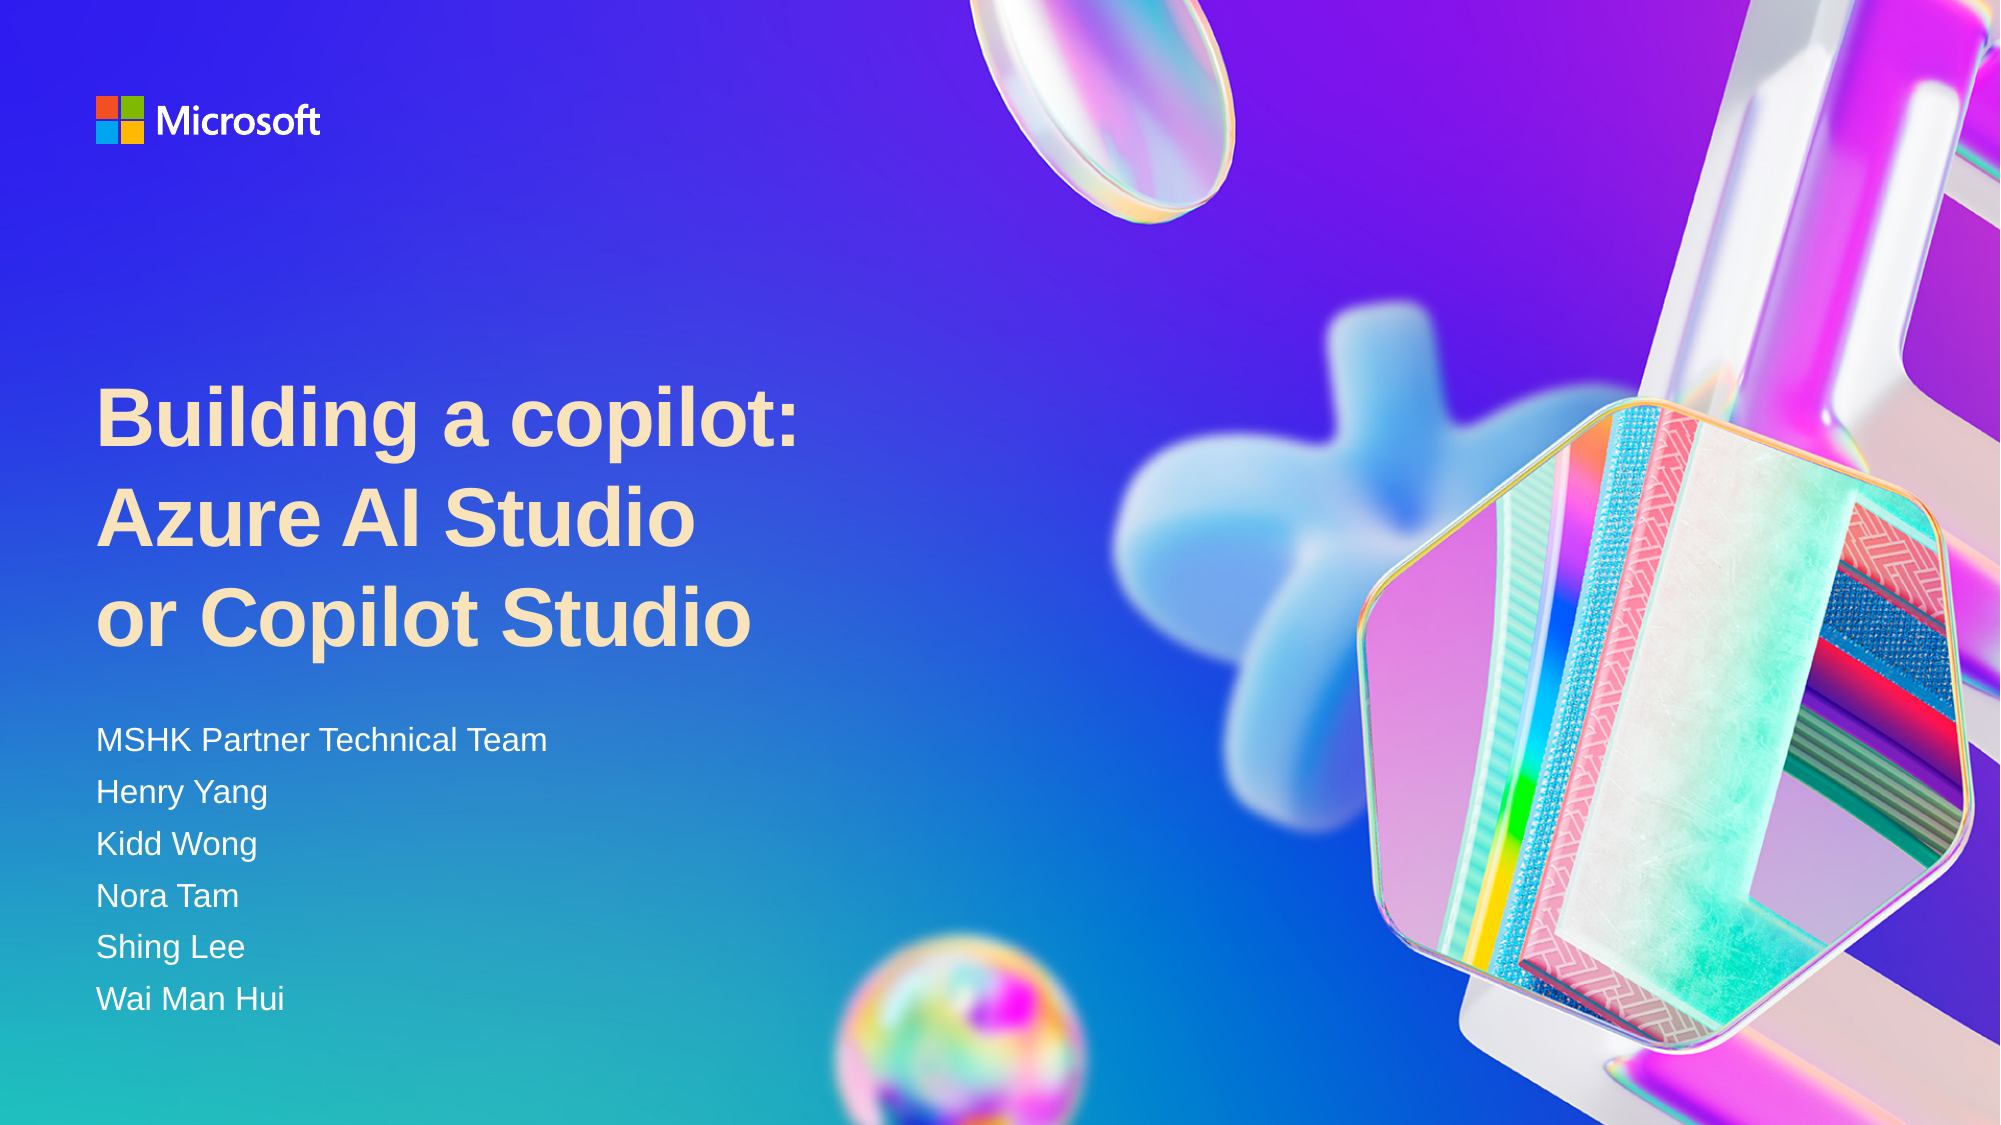

# Building a copilot: Azure AI Studio or Copilot Studio
MSHK Partner Technical Team
Henry Yang
Kidd Wong
Nora Tam
Shing Lee
Wai Man Hui